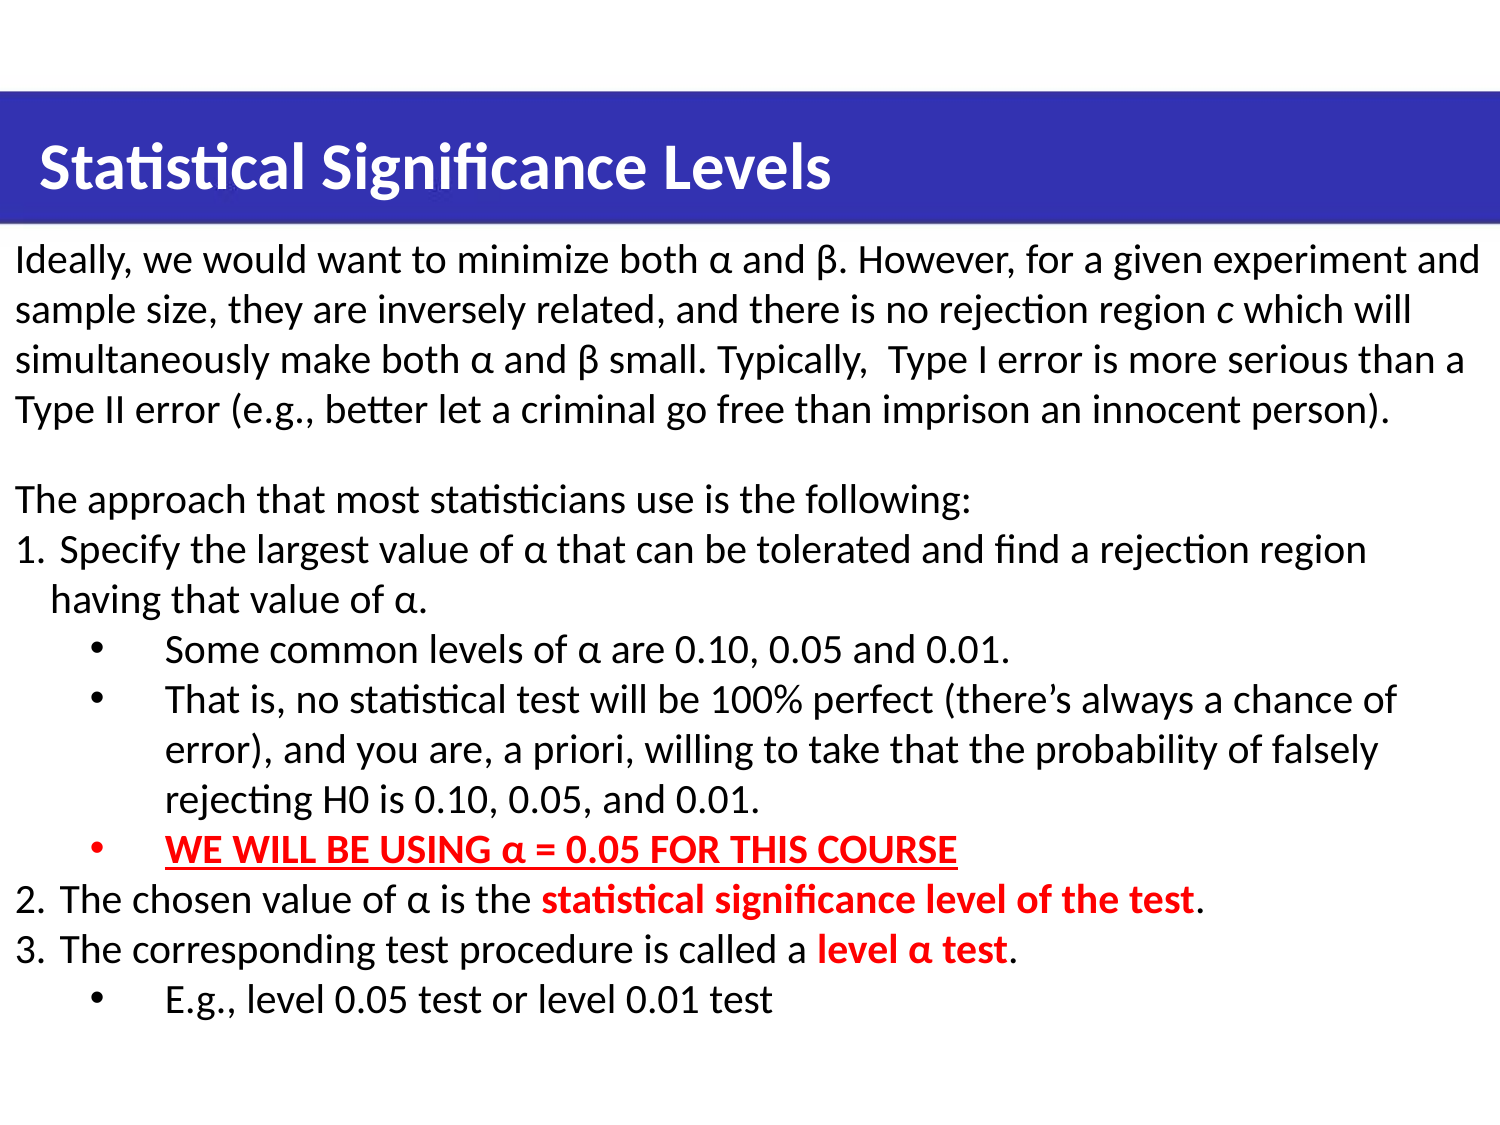

# Statistical Significance Levels
Ideally, we would want to minimize both α and β. However, for a given experiment and sample size, they are inversely related, and there is no rejection region c which will simultaneously make both α and β small. Typically,  Type I error is more serious than a Type II error (e.g., better let a criminal go free than imprison an innocent person).

The approach that most statisticians use is the following:
 Specify the largest value of α that can be tolerated and find a rejection region having that value of α.
Some common levels of α are 0.10, 0.05 and 0.01.
That is, no statistical test will be 100% perfect (there’s always a chance of error), and you are, a priori, willing to take that the probability of falsely rejecting H0 is 0.10, 0.05, and 0.01.
WE WILL BE USING α = 0.05 FOR THIS COURSE
 The chosen value of α is the statistical significance level of the test.
 The corresponding test procedure is called a level α test.
E.g., level 0.05 test or level 0.01 test